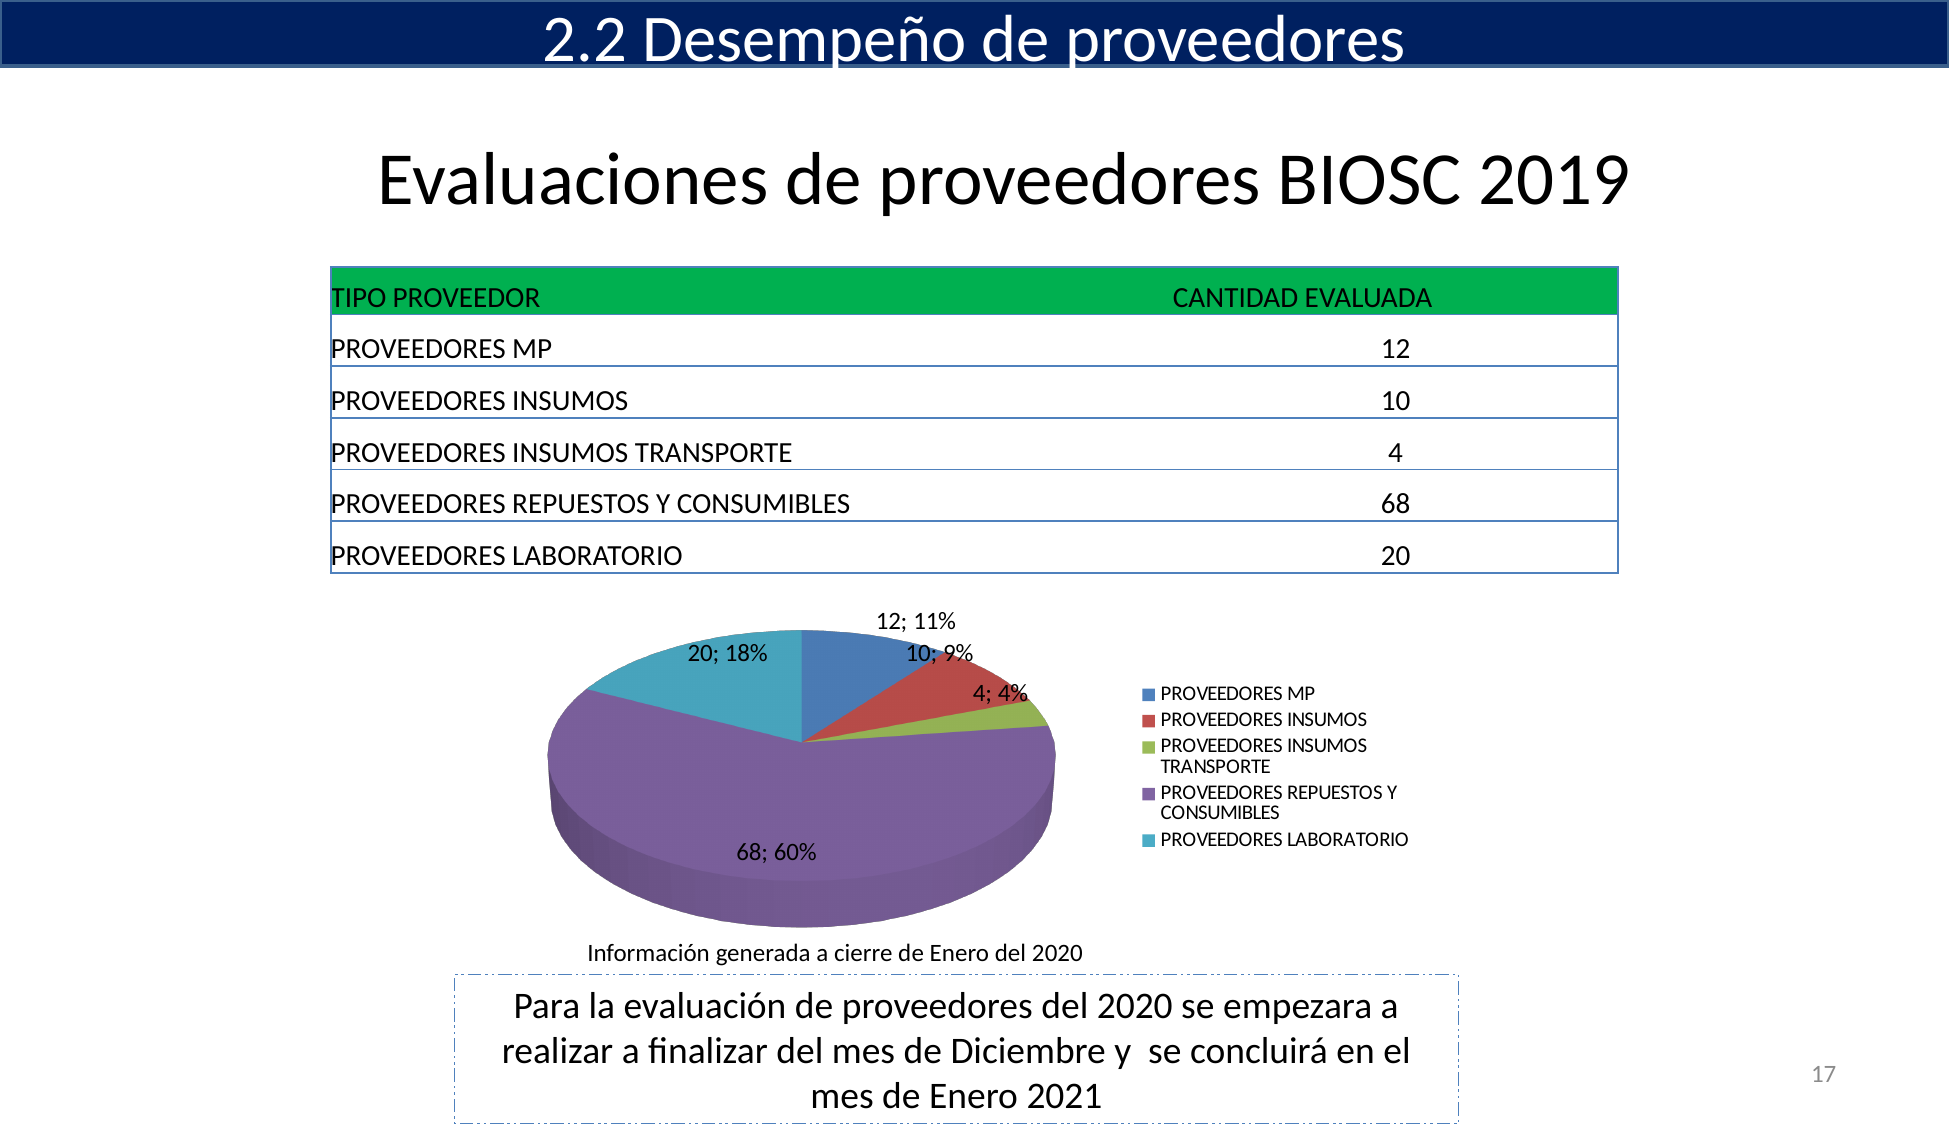

2.2 Desempeño de proveedores
# Evaluaciones de proveedores BIOSC 2019
| TIPO PROVEEDOR | CANTIDAD EVALUADA |
| --- | --- |
| PROVEEDORES MP | 12 |
| PROVEEDORES INSUMOS | 10 |
| PROVEEDORES INSUMOS TRANSPORTE | 4 |
| PROVEEDORES REPUESTOS Y CONSUMIBLES | 68 |
| PROVEEDORES LABORATORIO | 20 |

[unsupported chart]

Información generada a cierre de Enero del 2020
Para la evaluación de proveedores del 2020 se empezara a realizar a finalizar del mes de Diciembre y  se concluirá en el mes de Enero 2021
17

[unsupported chart]

[unsupported chart]

[unsupported chart]